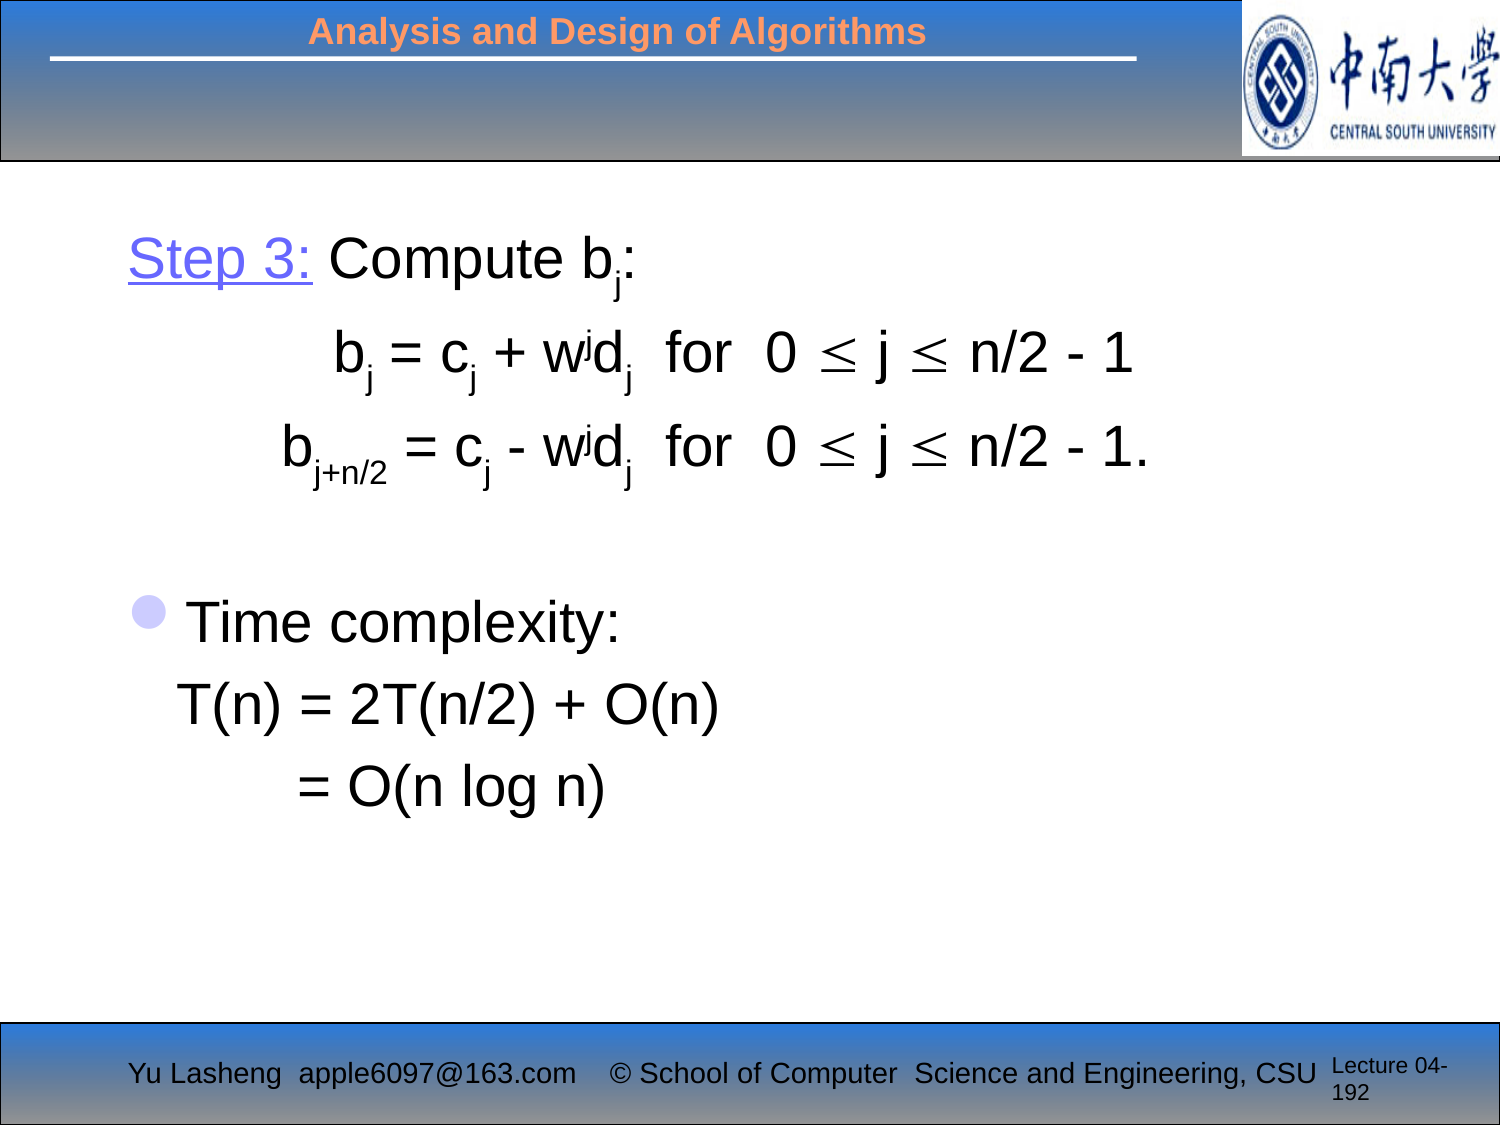

Step 3: Compute bj:
    	bj = cj + wjdj  for  0 ≤ j ≤ n/2 - 1
	      bj+n/2 = cj - wjdj  for  0 ≤ j ≤ n/2 - 1.

Time complexity:
   T(n) = 2T(n/2) + O(n)
	       = O(n log n)
Lecture 04-192